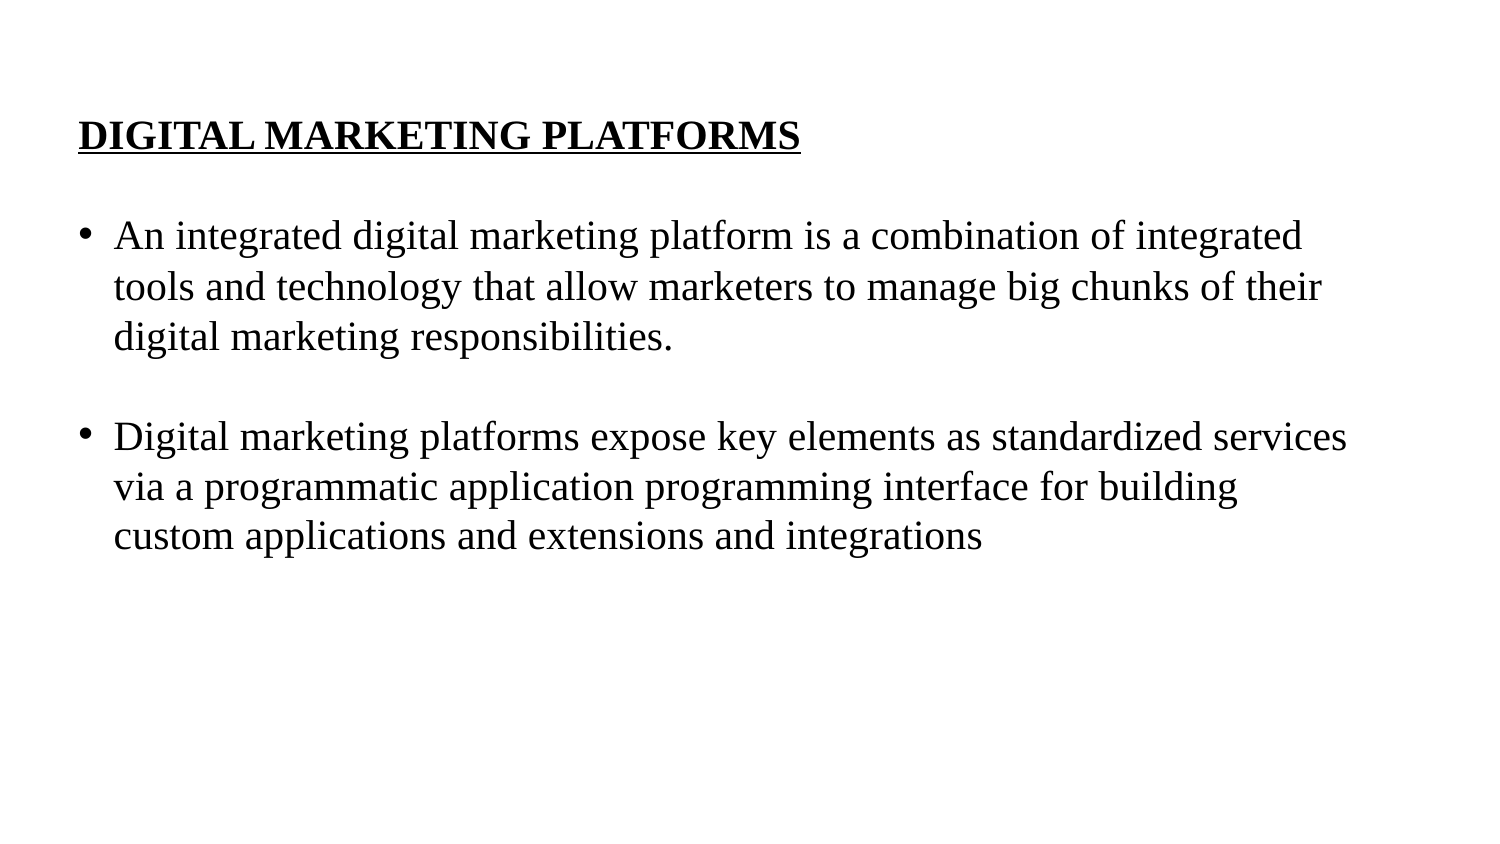

DIGITAL MARKETING PLATFORMS

An integrated digital marketing platform is a combination of integrated tools and technology that allow marketers to manage big chunks of their digital marketing responsibilities.

Digital marketing platforms expose key elements as standardized services via a programmatic application programming interface for building custom applications and extensions and integrations